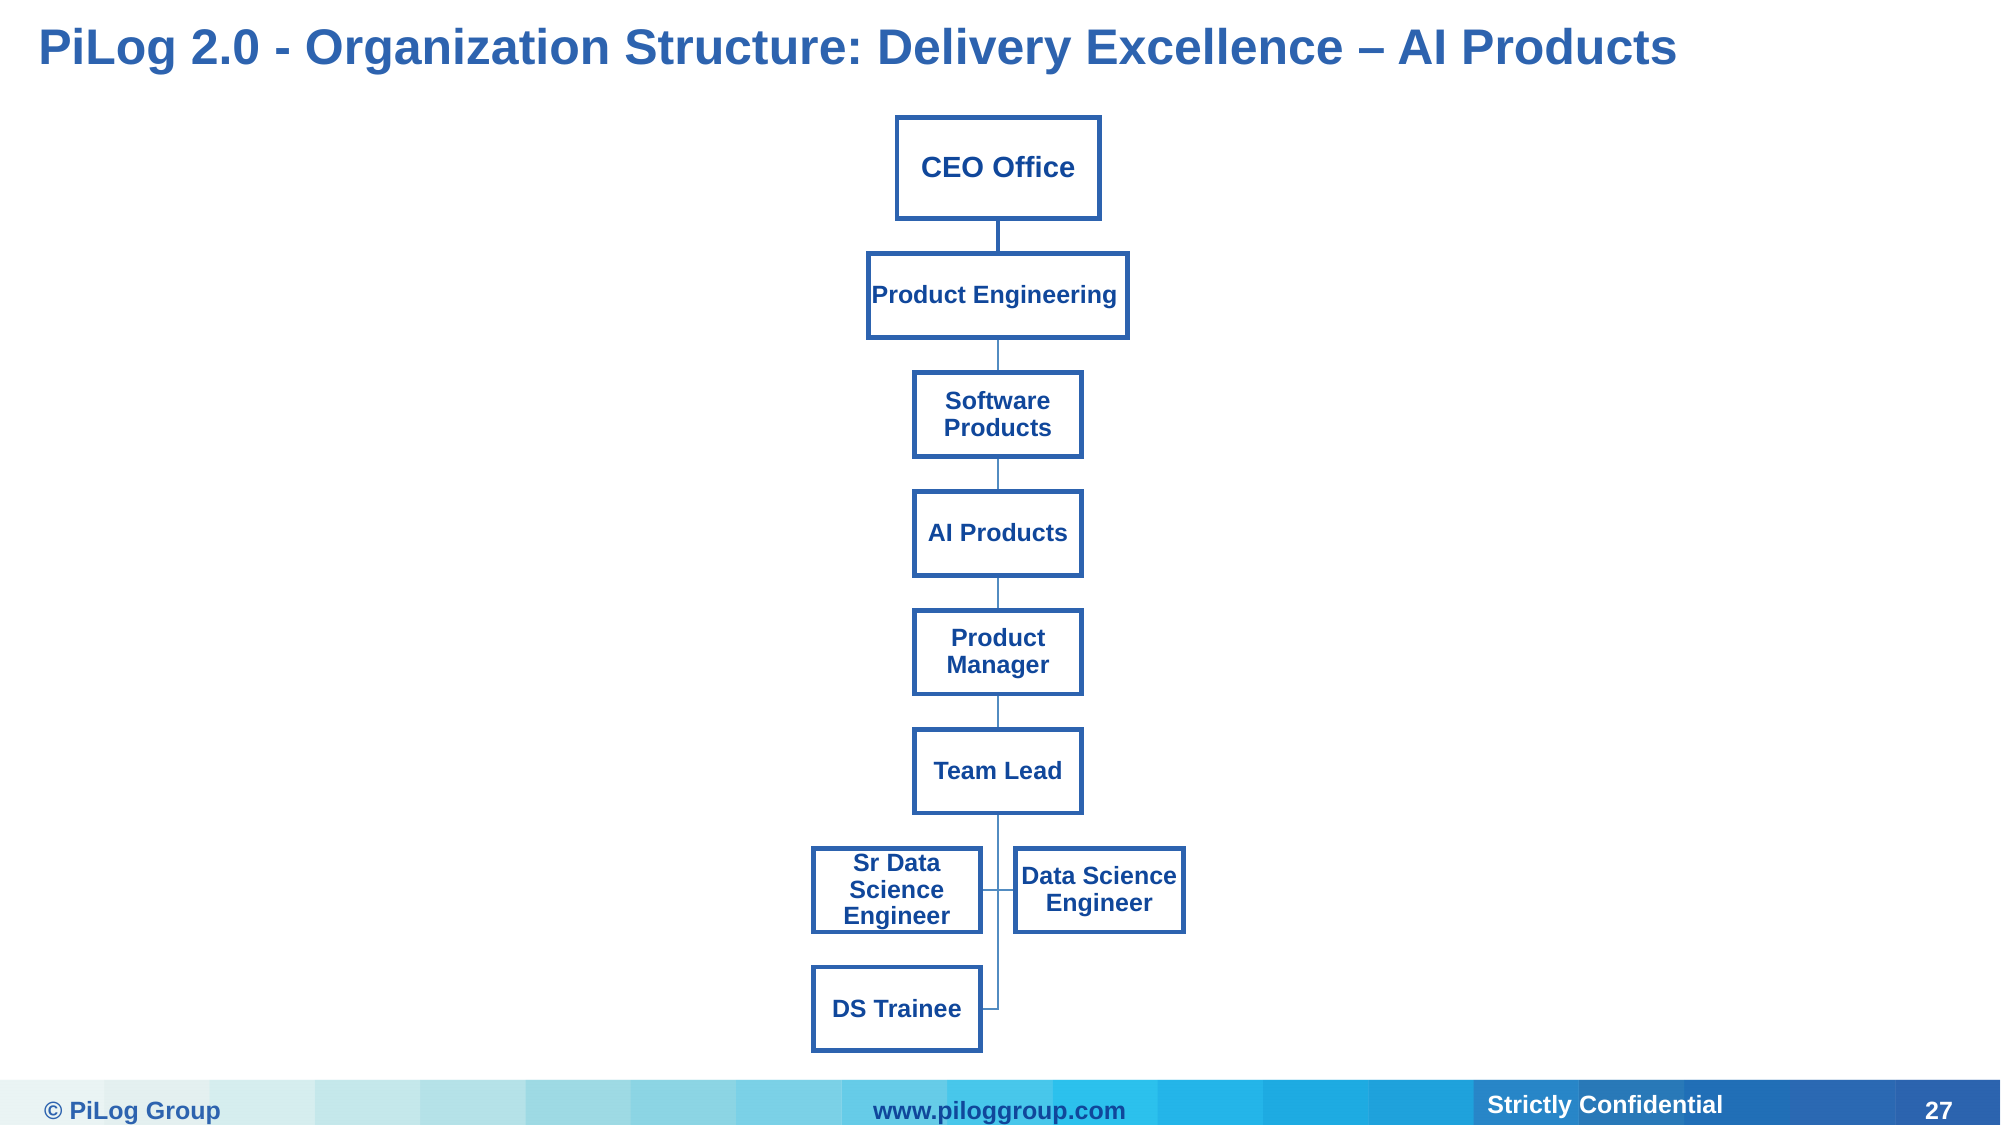

PiLog 2.0 - Organization Structure: Delivery Excellence – AI Products

CEO Office
Product Engineering
Software Products
AI Products
Product Manager
Team Lead
Sr Data Science Engineer
Data Science Engineer
DS Trainee

© PiLog Group
www.piloggroup.com
27
Strictly Confidential